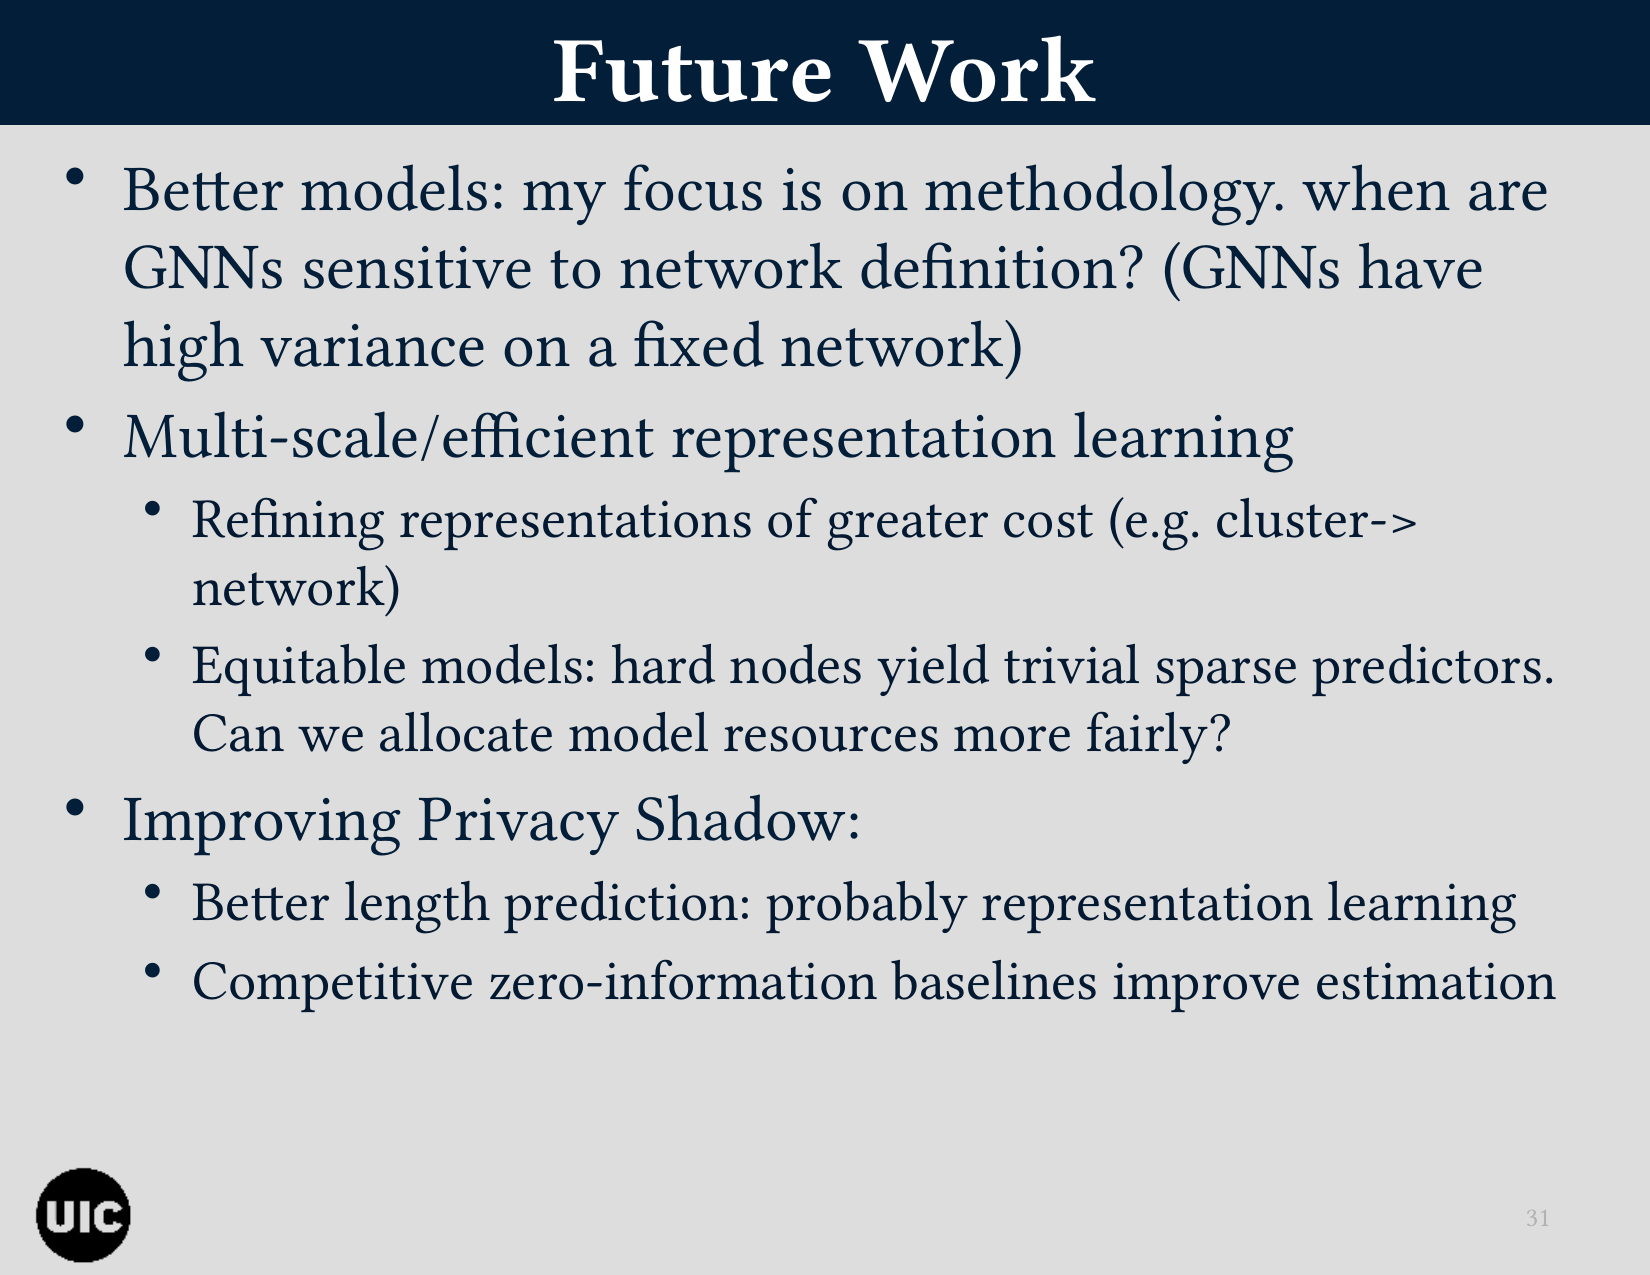

# Future Work
Better models: my focus is on methodology. when are GNNs sensitive to network definition? (GNNs have high variance on a fixed network)
Multi-scale/efficient representation learning
Refining representations of greater cost (e.g. cluster-> network)
Equitable models: hard nodes yield trivial sparse predictors. Can we allocate model resources more fairly?
Improving Privacy Shadow:
Better length prediction: probably representation learning
Competitive zero-information baselines improve estimation
31